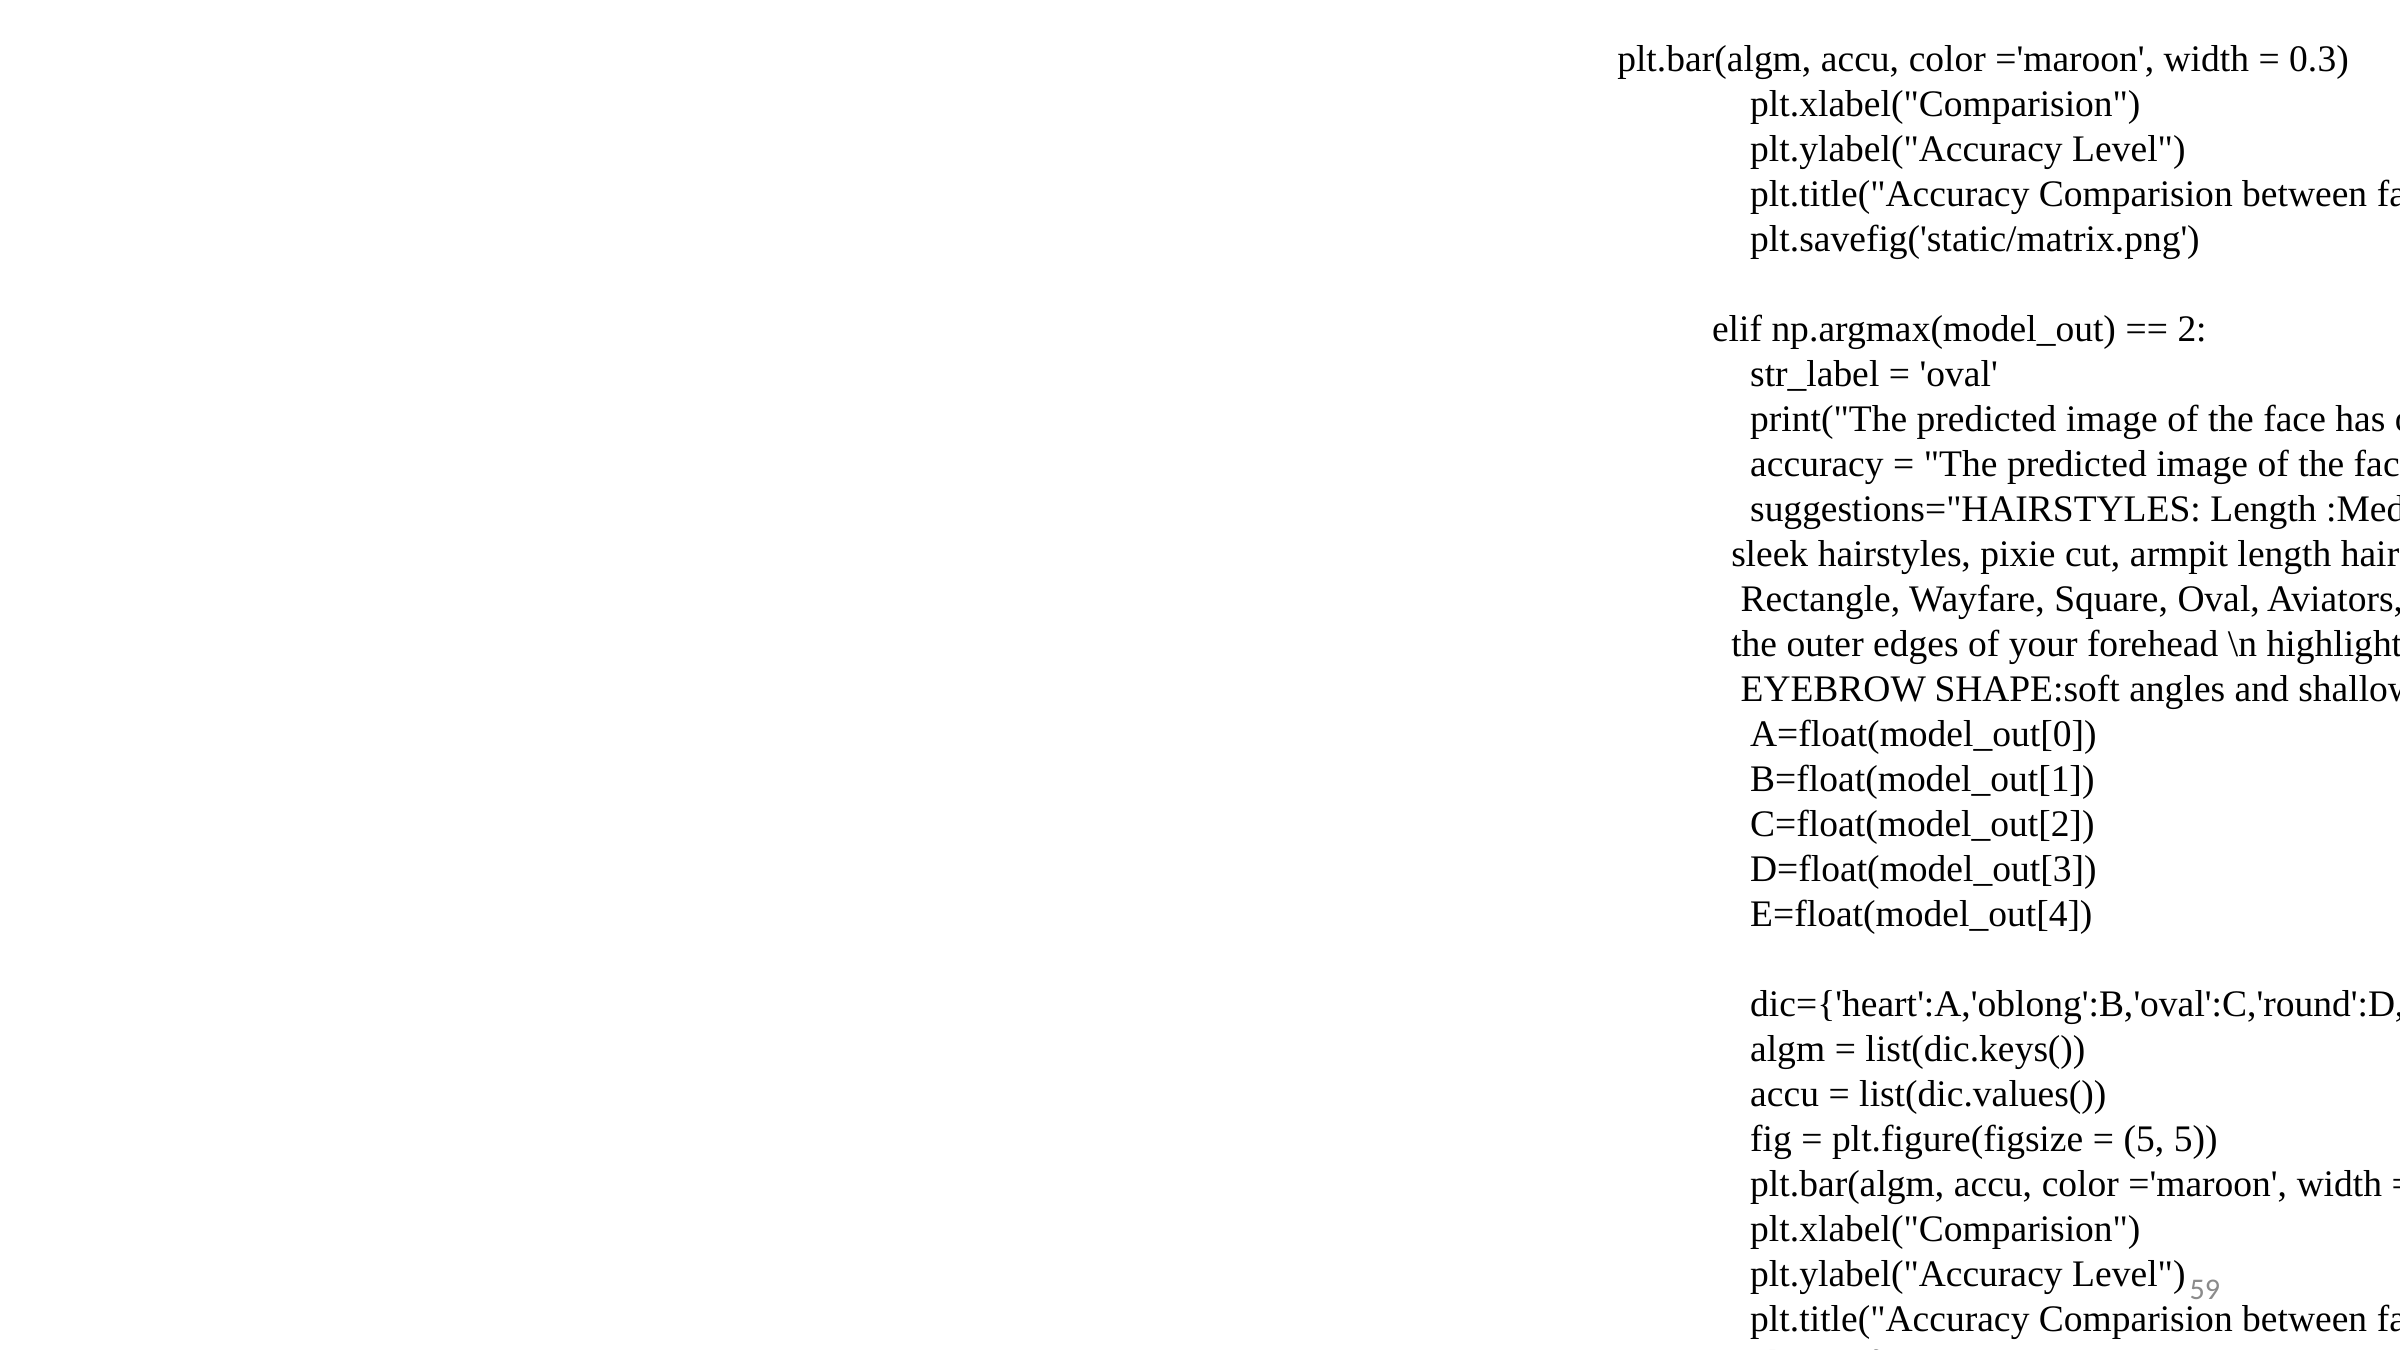

plt.bar(algm, accu, color ='maroon', width = 0.3)
                plt.xlabel("Comparision")
                plt.ylabel("Accuracy Level")
                plt.title("Accuracy Comparision between face shapes....")
                plt.savefig('static/matrix.png')

            elif np.argmax(model_out) == 2:
                str_label = 'oval'
                print("The predicted image of the face has oval shape with a accuracy of {} %".format(model_out[2]*100))
                accuracy = "The predicted image of the face has oval shape with a accuracy of {} %".format(model_out[2]*100)
                suggestions="HAIRSTYLES: Length :Medium or Short.\n Styles :Blunt bob above the shoulder, Long layers, Shoulder length cut, side parted lob
              sleek hairstyles, pixie cut, armpit length haircut with layered ends, Bangs:side swept bangs, baby bangs\n\n EYE GLASSES : Round, Cat eye,
               Rectangle, Wayfare, Square, Oval, Aviators, Geometric, browline \n\n CONTOUR AND HIGHLIGHT:contour under your cheekbones and on
              the outer edges of your forehead \n highlight on your highest points like cheekbones,brobone,bridge of your nose and chin \n\n
               EYEBROW SHAPE:soft angles and shallow arches"
                A=float(model_out[0])
                B=float(model_out[1])
                C=float(model_out[2])
                D=float(model_out[3])
                E=float(model_out[4])
                dic={'heart':A,'oblong':B,'oval':C,'round':D,'sqaure':E}
                algm = list(dic.keys())
                accu = list(dic.values())
                fig = plt.figure(figsize = (5, 5))
                plt.bar(algm, accu, color ='maroon', width = 0.3)
                plt.xlabel("Comparision")
                plt.ylabel("Accuracy Level")
                plt.title("Accuracy Comparision between face shapes....")
                plt.savefig('static/matrix.png')

            elif np.argmax(model_out) == 3:
                str_label = 'round'
                print("The predicted image of the face has round shape with a accuracy of {} %".format(model_out[3]*100))
                accuracy = "The predicted image of the face has round shape with a accuracy of {} %".format(model_out[3]*100)
                suggestions="HAIRSTYLES: Length :Medium \n Styles :textured lob, slick back high ponytail, side parted pixie cut, long layers, symmetrical lengths, long bob, deep side part, Bangs:blunt bangs, thick bangs \n  EYE GLASSES : Rectangle, Square,  Aviators, Geometric \n\n CONTOUR AND HIGHLIGTH:apply bronzer to your hairline and jawline \n highlight on your forehead,chin and cheekbones \n\n EYEBROW SHAPE:a lifted,angled arch"
                A=float(model_out[0])
                B=float(model_out[1])
                C=float(model_out[2])
                D=float(model_out[3])
                E=float(model_out[4])
                dic={'heart':A,'oblong':B,'oval':C,'round':D,'sqaure':E}
                algm = list(dic.keys())
                accu = list(dic.values())
                fig = plt.figure(figsize = (5, 5))
                plt.bar(algm, accu, color ='maroon', width = 0.3)
                plt.xlabel("Comparision")
                plt.ylabel("Accuracy Level")
                plt.title("Accuracy Comparision between face shapes....")
                plt.savefig('static/matrix.png')

            elif np.argmax(model_out) == 4:
                str_label = 'sqaure'
                print("The predicted image of the face has sqaure shape with a accuracy of {} %".format(model_out[4]*100))
                accuracy = "The predicted image of the face has sqaure shape with a accuracy of {} %".format(model_out[4]*100)
                suggestions="HAIRSTYLES: Length :Medium or Long.\n Styles :straight hair with long layers, soft waves, shoulder length bob, tousled lob, long and voluminous waves, blunt chin bob \n\n Bangs:soft,wispy side swept bangs, long layered bangs \n\n EYE GLASSES : Round, Cat eye,  Wayfare, Oval, Aviators,  browline \n\n CONTOUR AND HIGHLIGHT:add length to your face by applying bronzer on the outer corners of your forehead and jawline \n highlight your cheekbones,center of forehead,nose tip and chin \n\n EYEBROW SHAPE:a strong bro with a defined arch"
                A=float(model_out[0])
                B=float(model_out[1])
                C=float(model_out[2])
                D=float(model_out[3])
                E=float(model_out[4])
                dic={'heart':A,'oblong':B,'oval':C,'round':D,'sqaure':E}
                algm = list(dic.keys())
                accu = list(dic.values())
                fig = plt.figure(figsize = (5, 5))
                plt.bar(algm, accu, color ='maroon', width = 0.3)
                plt.xlabel("Comparision")
                plt.ylabel("Accuracy Level")
                plt.title("Accuracy Comparision between face shapes....")
                plt.savefig('static/matrix.png')

            return render_template('home.html', status=str_label,accuracy=accuracy,suggestions=suggestions ,ImageDisplay="http://127.0.0.1:5000/static/images/"+fileName,ImageDisplay1="http://127.0.0.1:5000/static/gray.jpg", ImageDisplay2="http://127.0.0.1:5000/static/threshold.jpg",ImageDisplay3="http://127.0.0.1:5000/static/matrix.png")

        return render_template('home.html')
if __name__ == '__main__':
    app.run(debug=True)

59